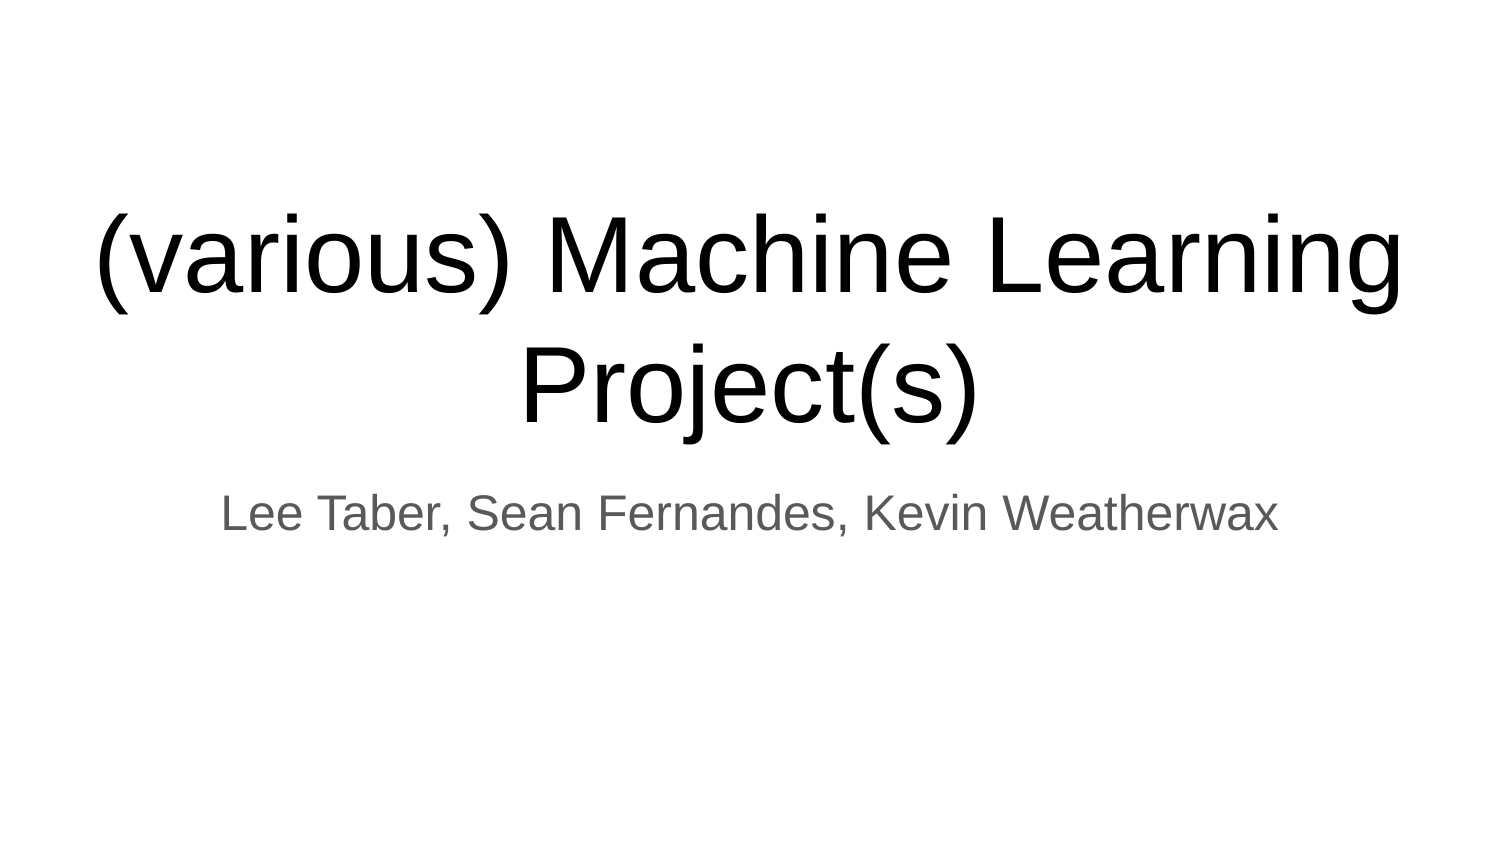

# (various) Machine Learning Project(s)
Lee Taber, Sean Fernandes, Kevin Weatherwax